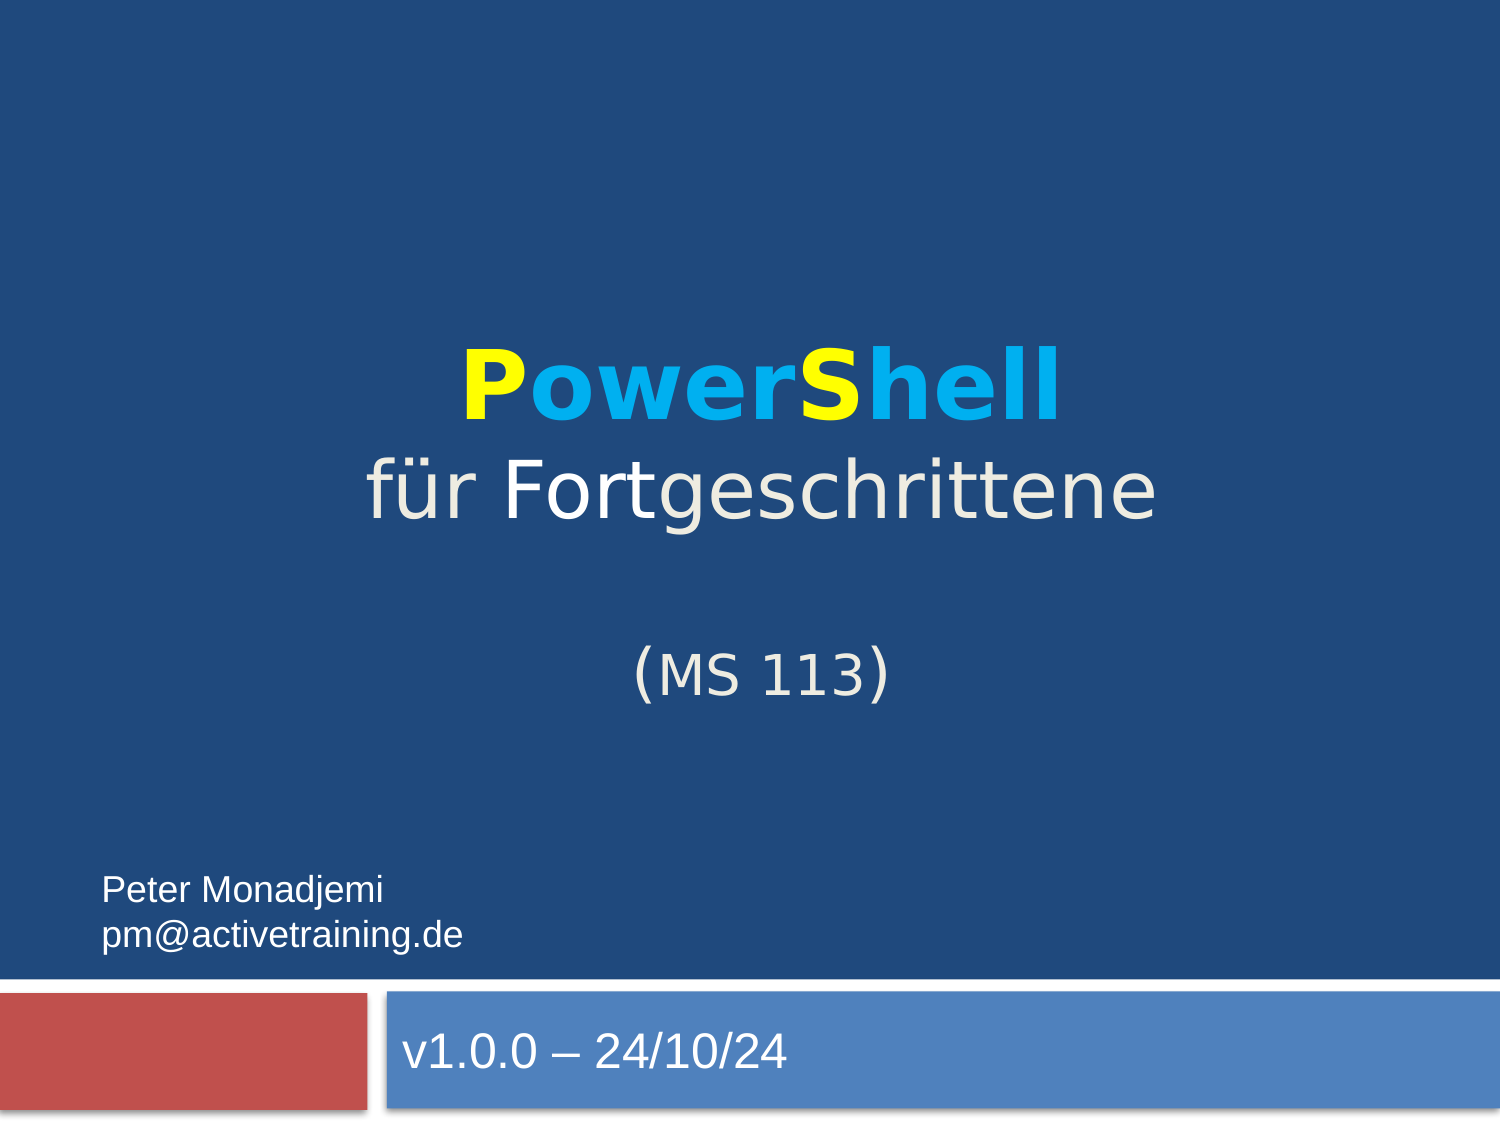

# PowerShell für Fortgeschrittene (MS 113)
Peter Monadjemi
pm@activetraining.de
v1.0.0 – 24/10/24